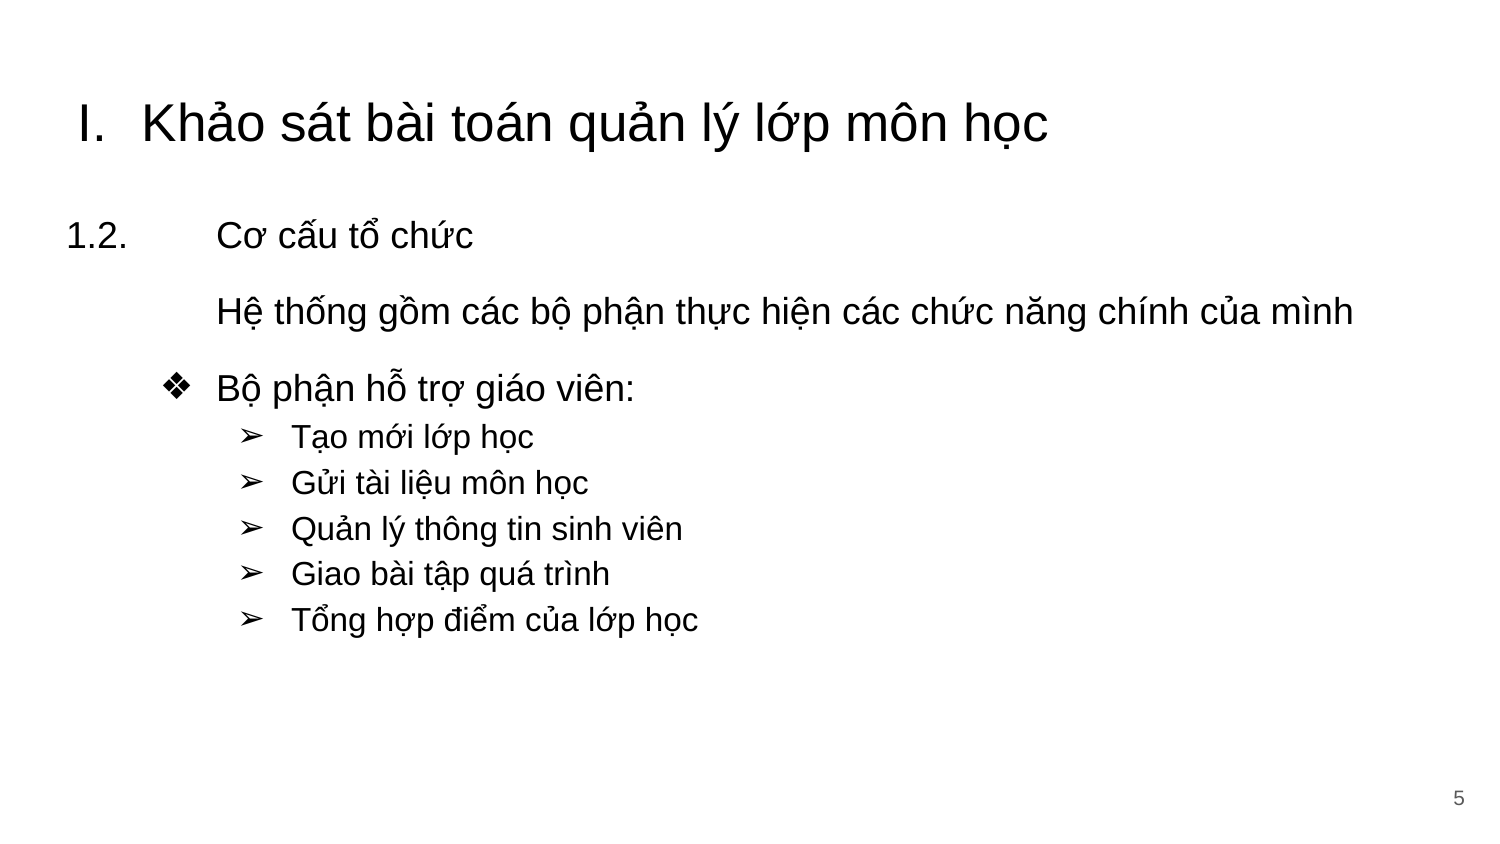

# Khảo sát bài toán quản lý lớp môn học

1.2.	Cơ cấu tổ chức
	Hệ thống gồm các bộ phận thực hiện các chức năng chính của mình
Bộ phận hỗ trợ giáo viên:
Tạo mới lớp học
Gửi tài liệu môn học
Quản lý thông tin sinh viên
Giao bài tập quá trình
Tổng hợp điểm của lớp học

5